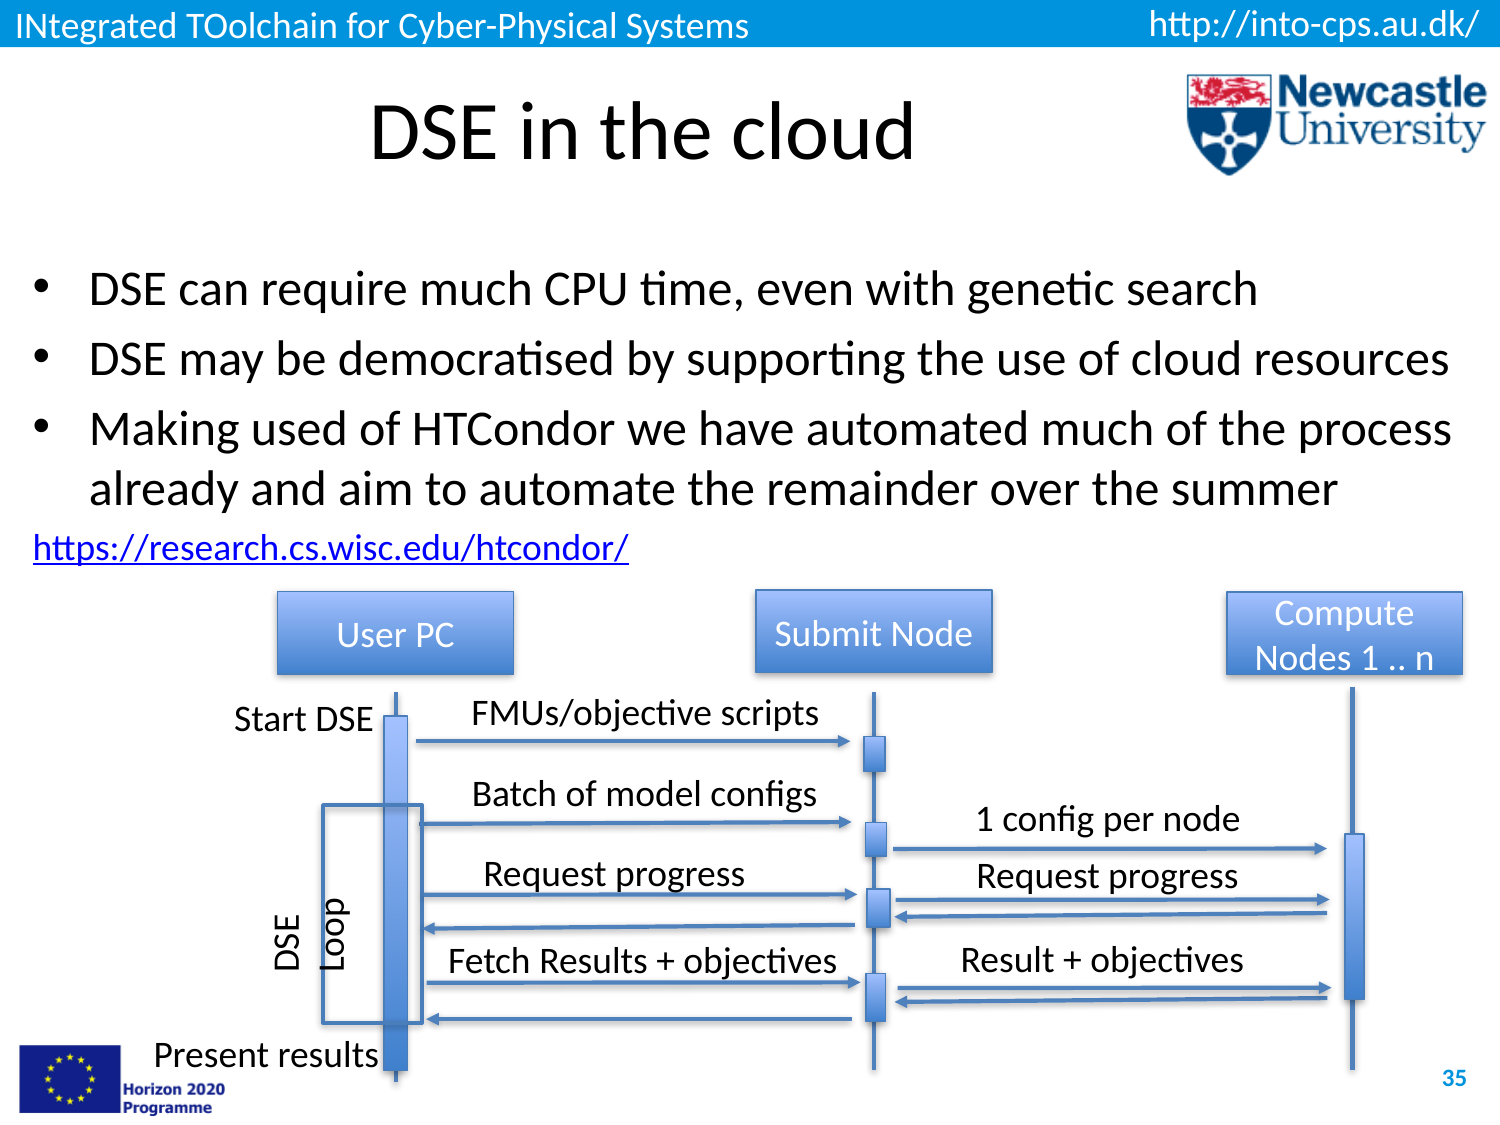

# DSE in the cloud
DSE can require much CPU time, even with genetic search
DSE may be democratised by supporting the use of cloud resources
Making used of HTCondor we have automated much of the process already and aim to automate the remainder over the summer
https://research.cs.wisc.edu/htcondor/
Submit Node
User PC
Compute Nodes 1 .. n
FMUs/objective scripts
Start DSE

Batch of model configs
1 config per node

DSE Loop

Request progress
Request progress

Result + objectives
Fetch Results + objectives

Present results
35